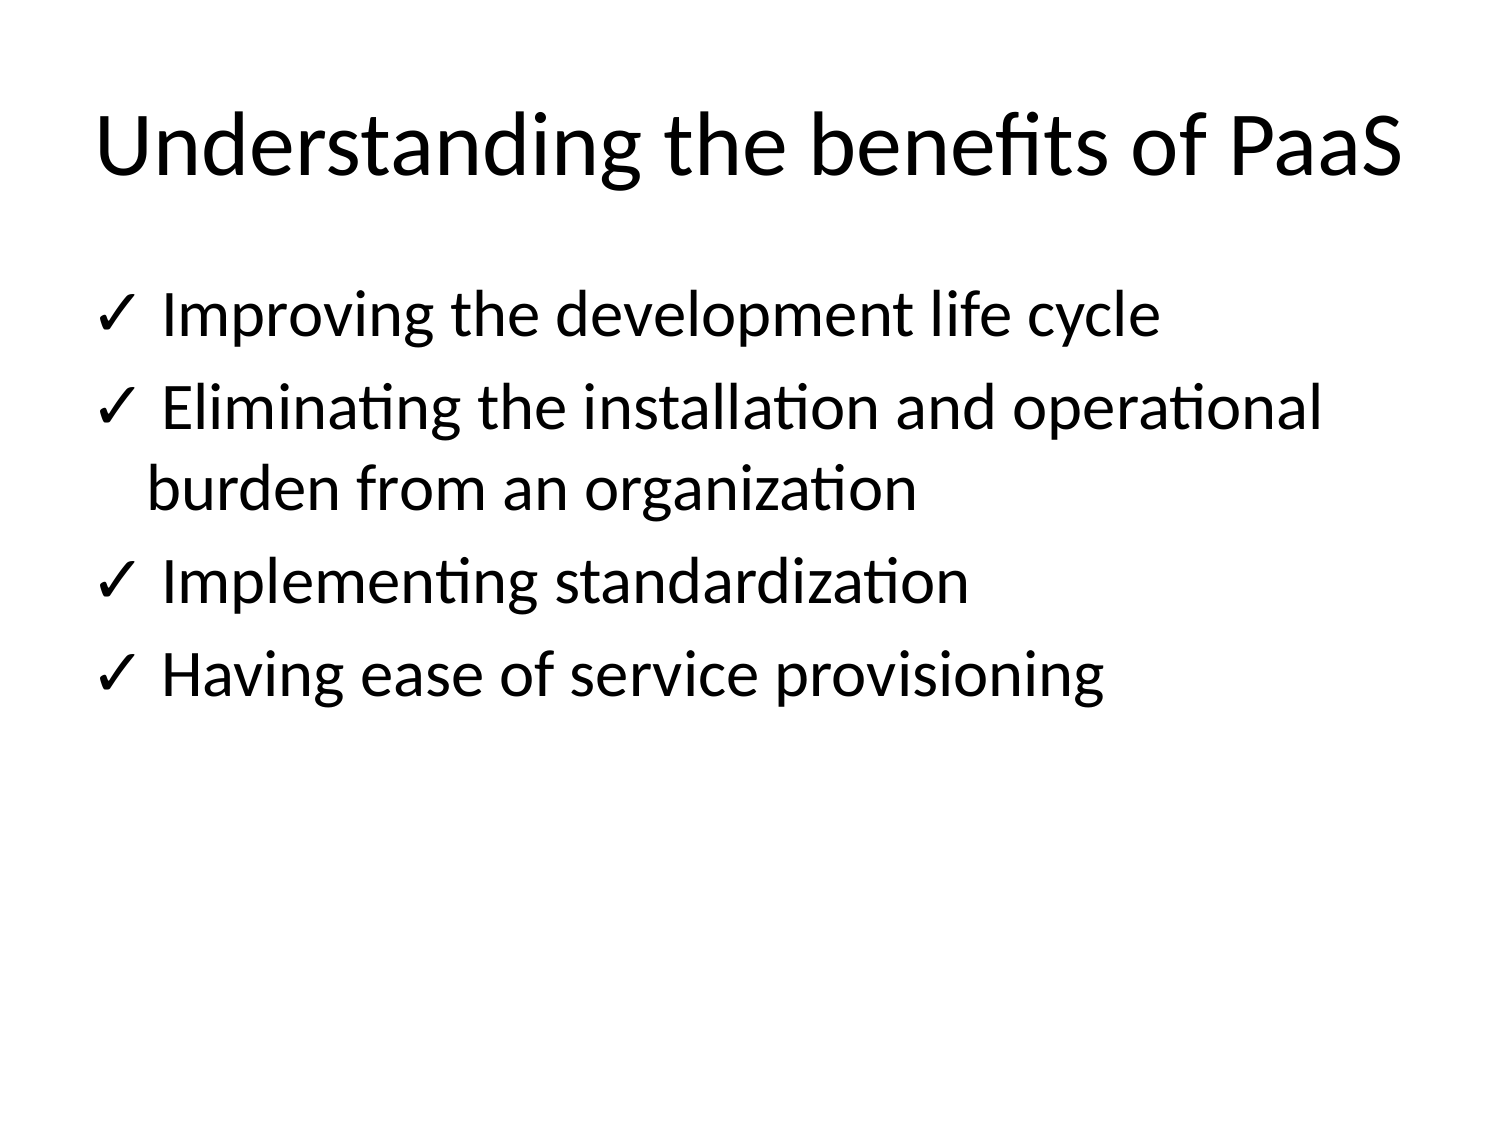

# Understanding the benefits of PaaS
✓ Improving the development life cycle
✓ Eliminating the installation and operational burden from an organization
✓ Implementing standardization
✓ Having ease of service provisioning